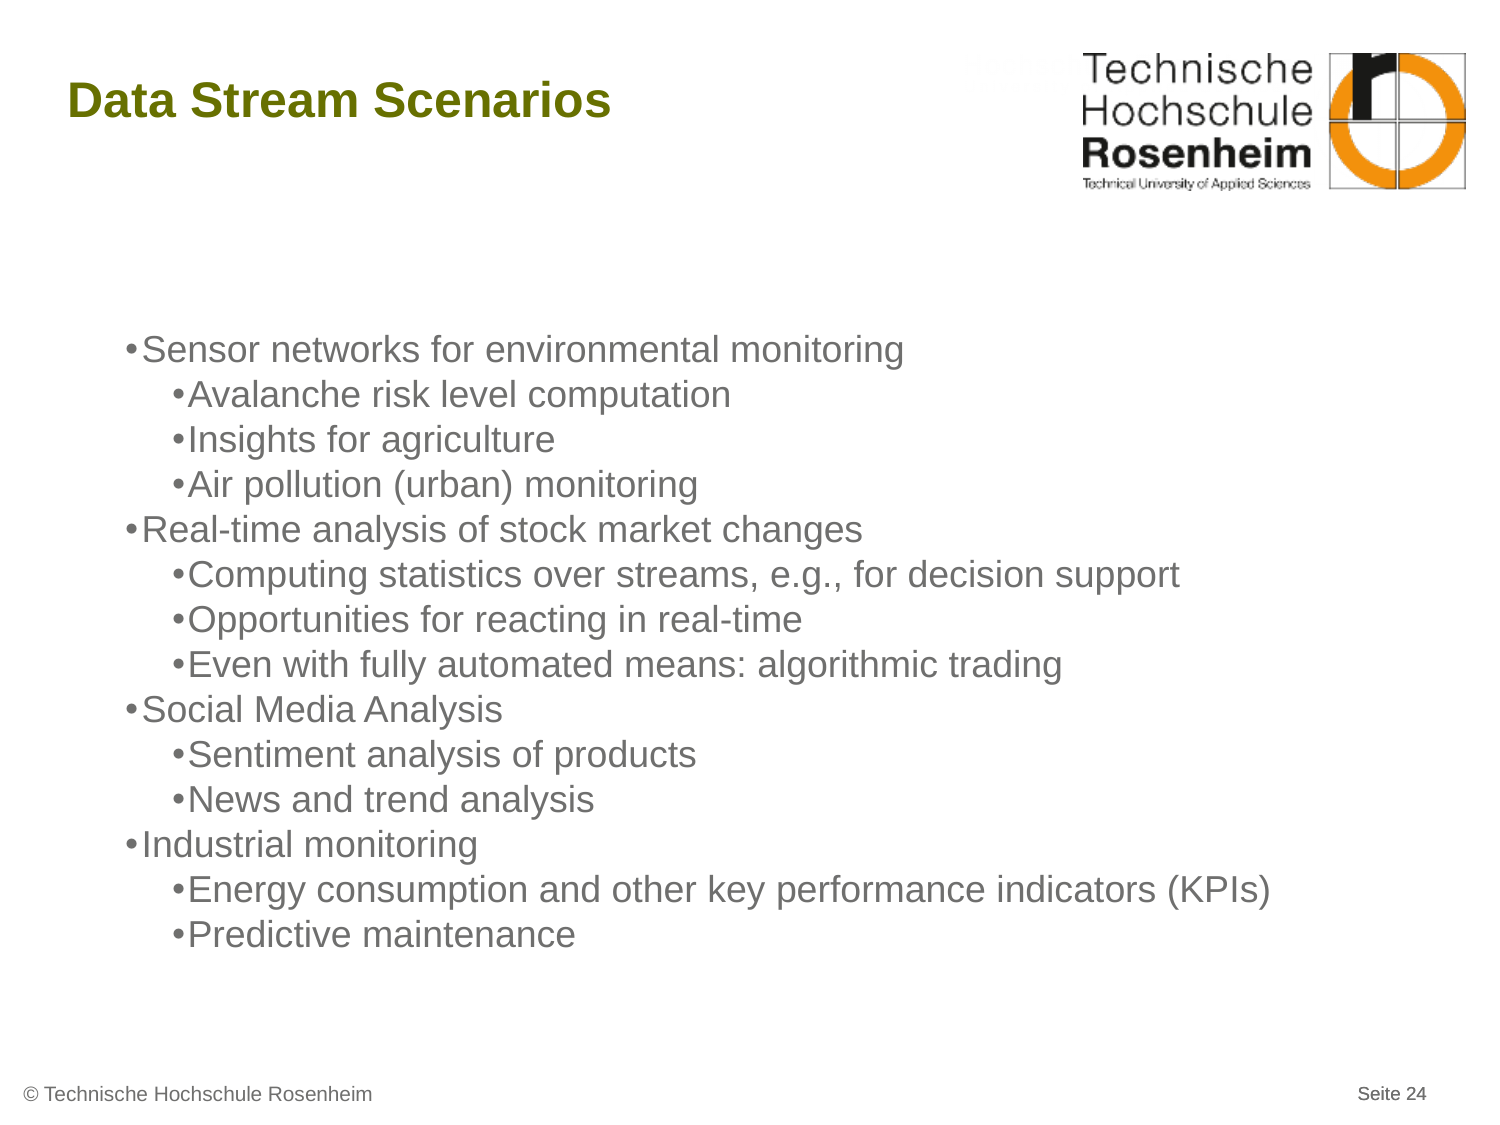

# Data Stream Scenarios
Sensor networks for environmental monitoring
Avalanche risk level computation
Insights for agriculture
Air pollution (urban) monitoring
Real-time analysis of stock market changes
Computing statistics over streams, e.g., for decision support
Opportunities for reacting in real-time
Even with fully automated means: algorithmic trading
Social Media Analysis
Sentiment analysis of products
News and trend analysis
Industrial monitoring
Energy consumption and other key performance indicators (KPIs)
Predictive maintenance